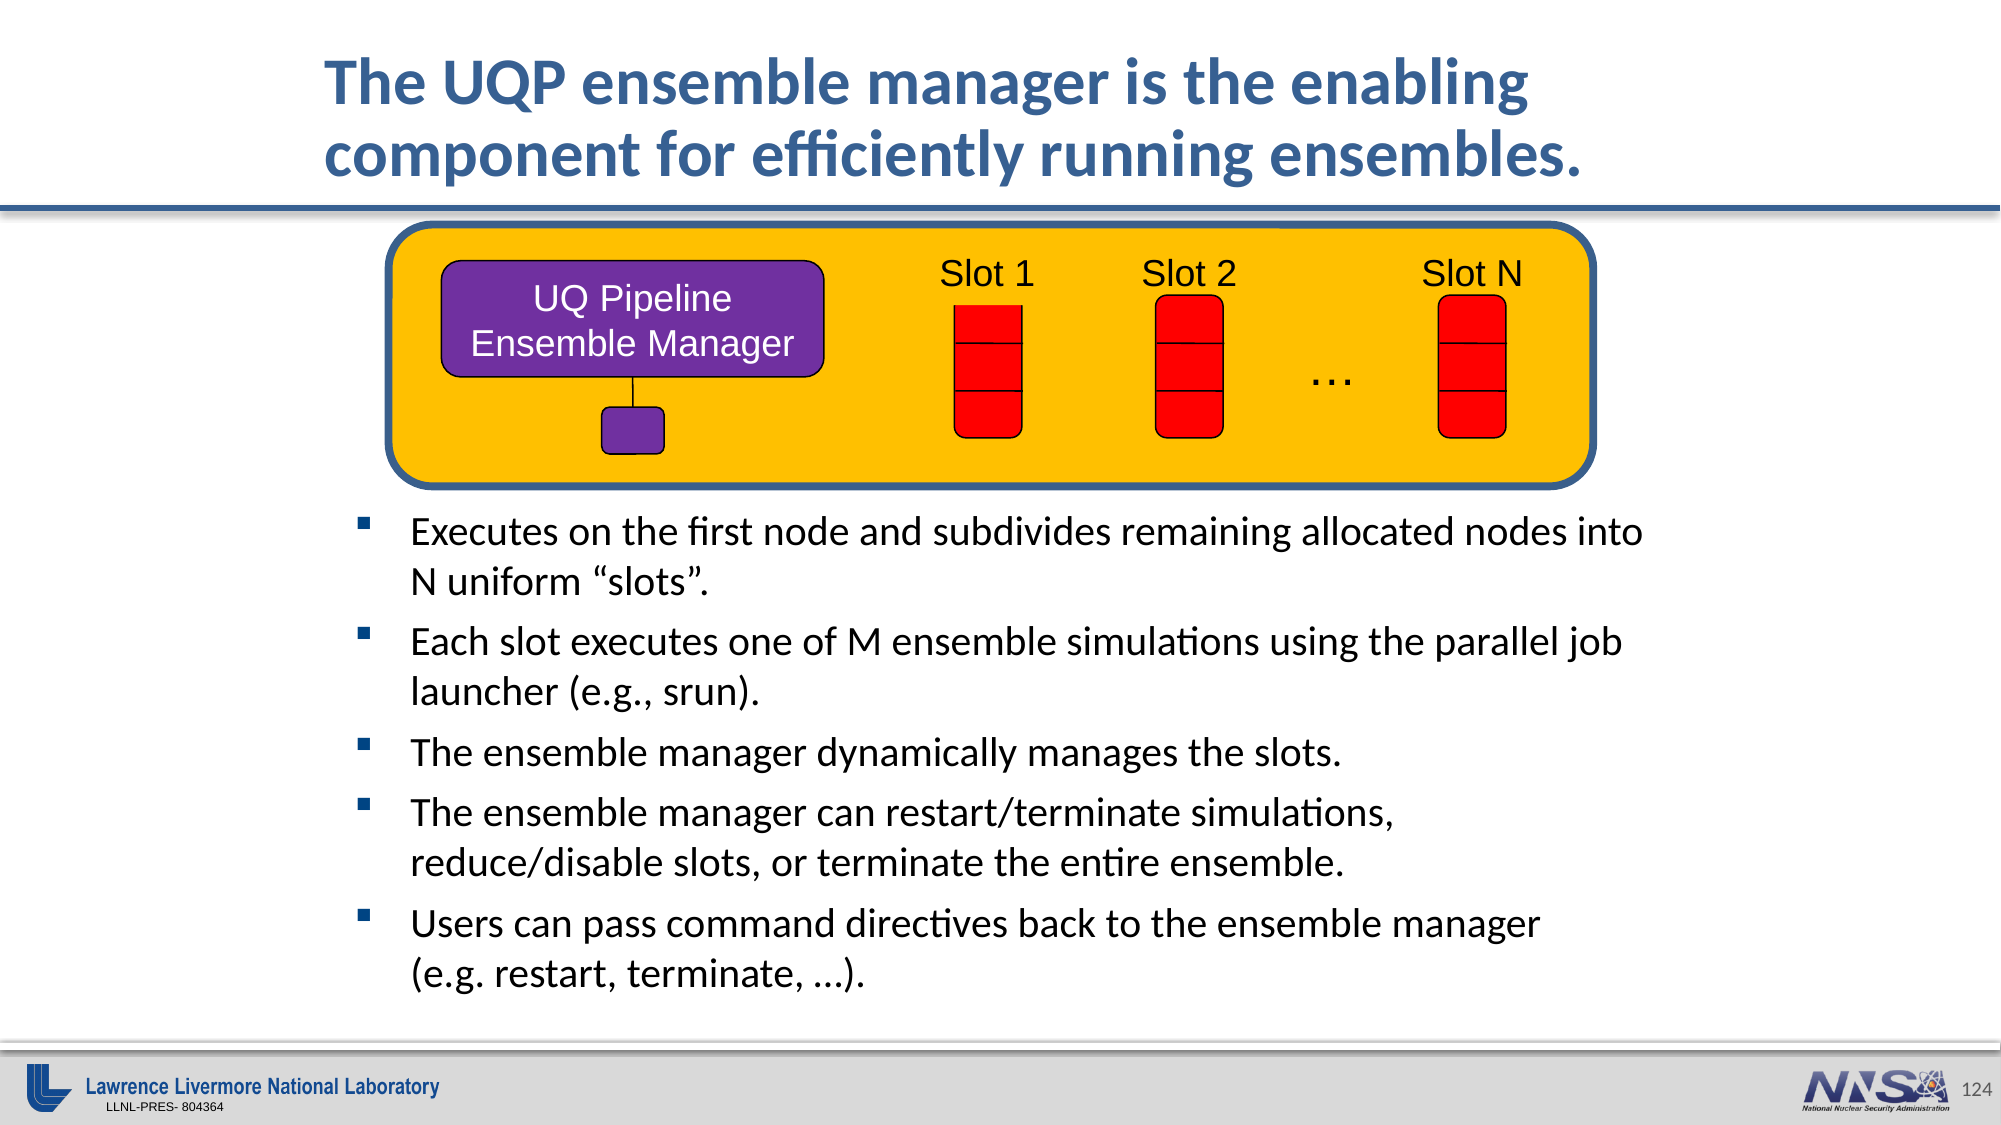

# The UQP ensemble manager is the enabling component for efficiently running ensembles.

Slot 1
Slot 2
Slot N
UQ Pipeline Ensemble Manager

…

Executes on the first node and subdivides remaining allocated nodes into N uniform “slots”.
Each slot executes one of M ensemble simulations using the parallel job launcher (e.g., srun).
The ensemble manager dynamically manages the slots.
The ensemble manager can restart/terminate simulations, reduce/disable slots, or terminate the entire ensemble.
Users can pass command directives back to the ensemble manager
(e.g. restart, terminate, …).